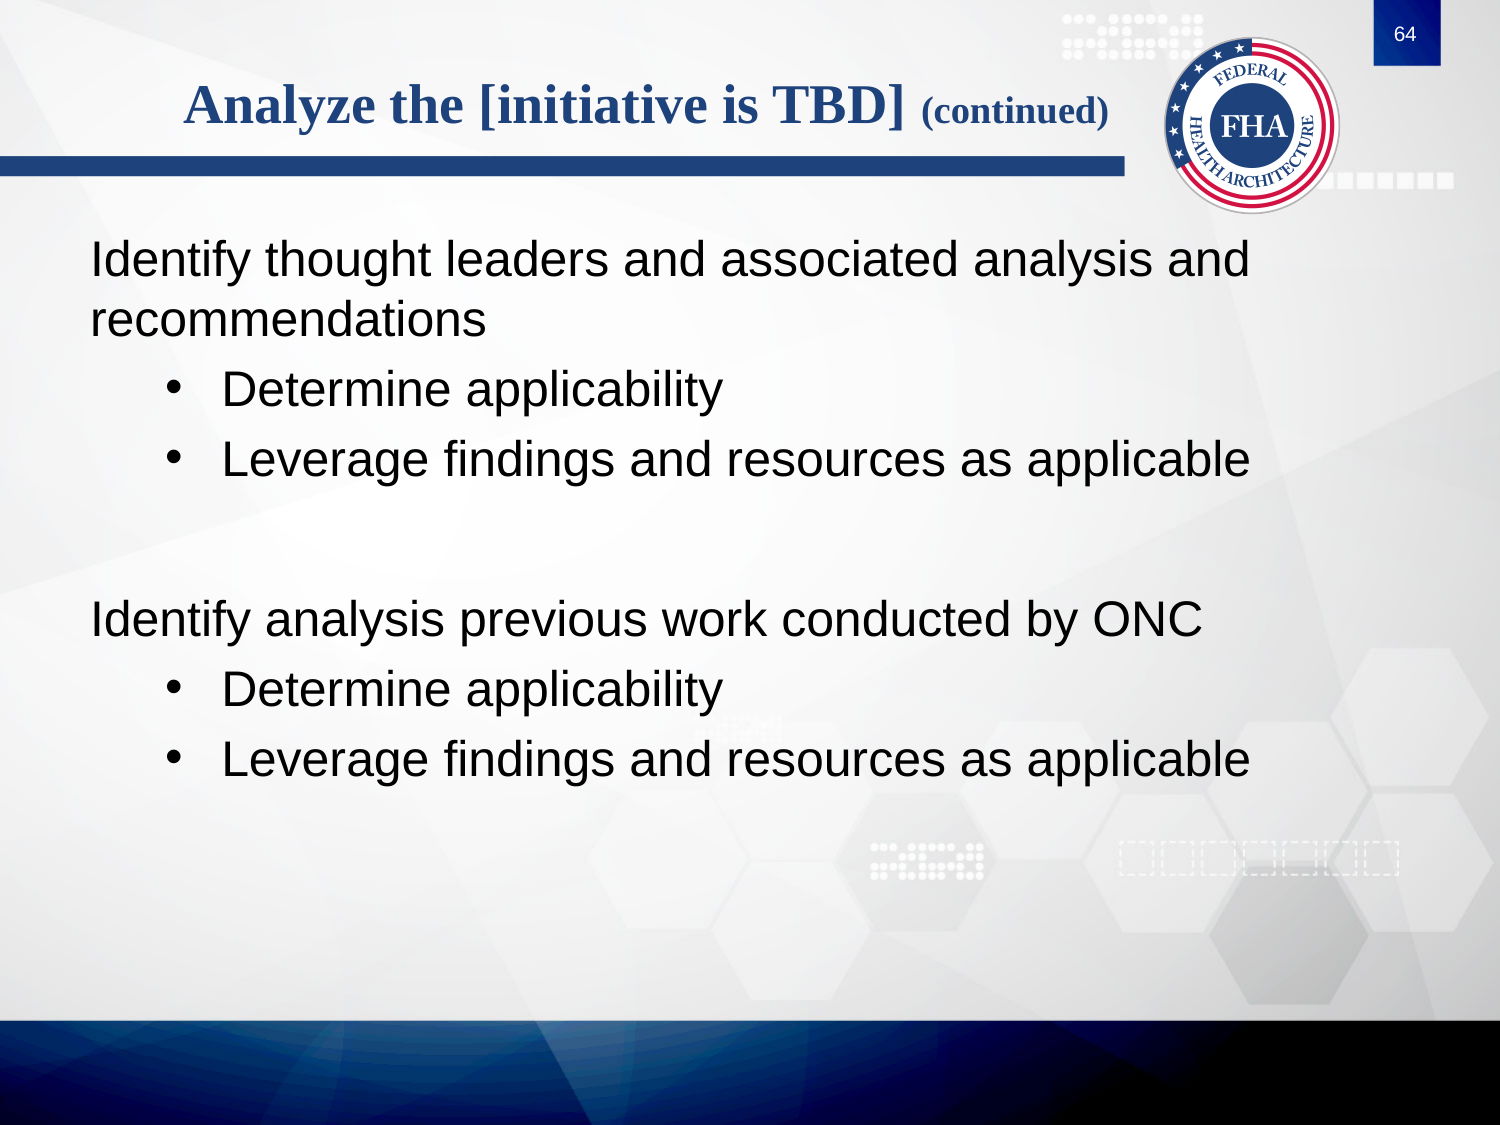

64
# Analyze the [initiative is TBD] (continued)
Identify thought leaders and associated analysis and recommendations
Determine applicability
Leverage findings and resources as applicable

Identify analysis previous work conducted by ONC
Determine applicability
Leverage findings and resources as applicable